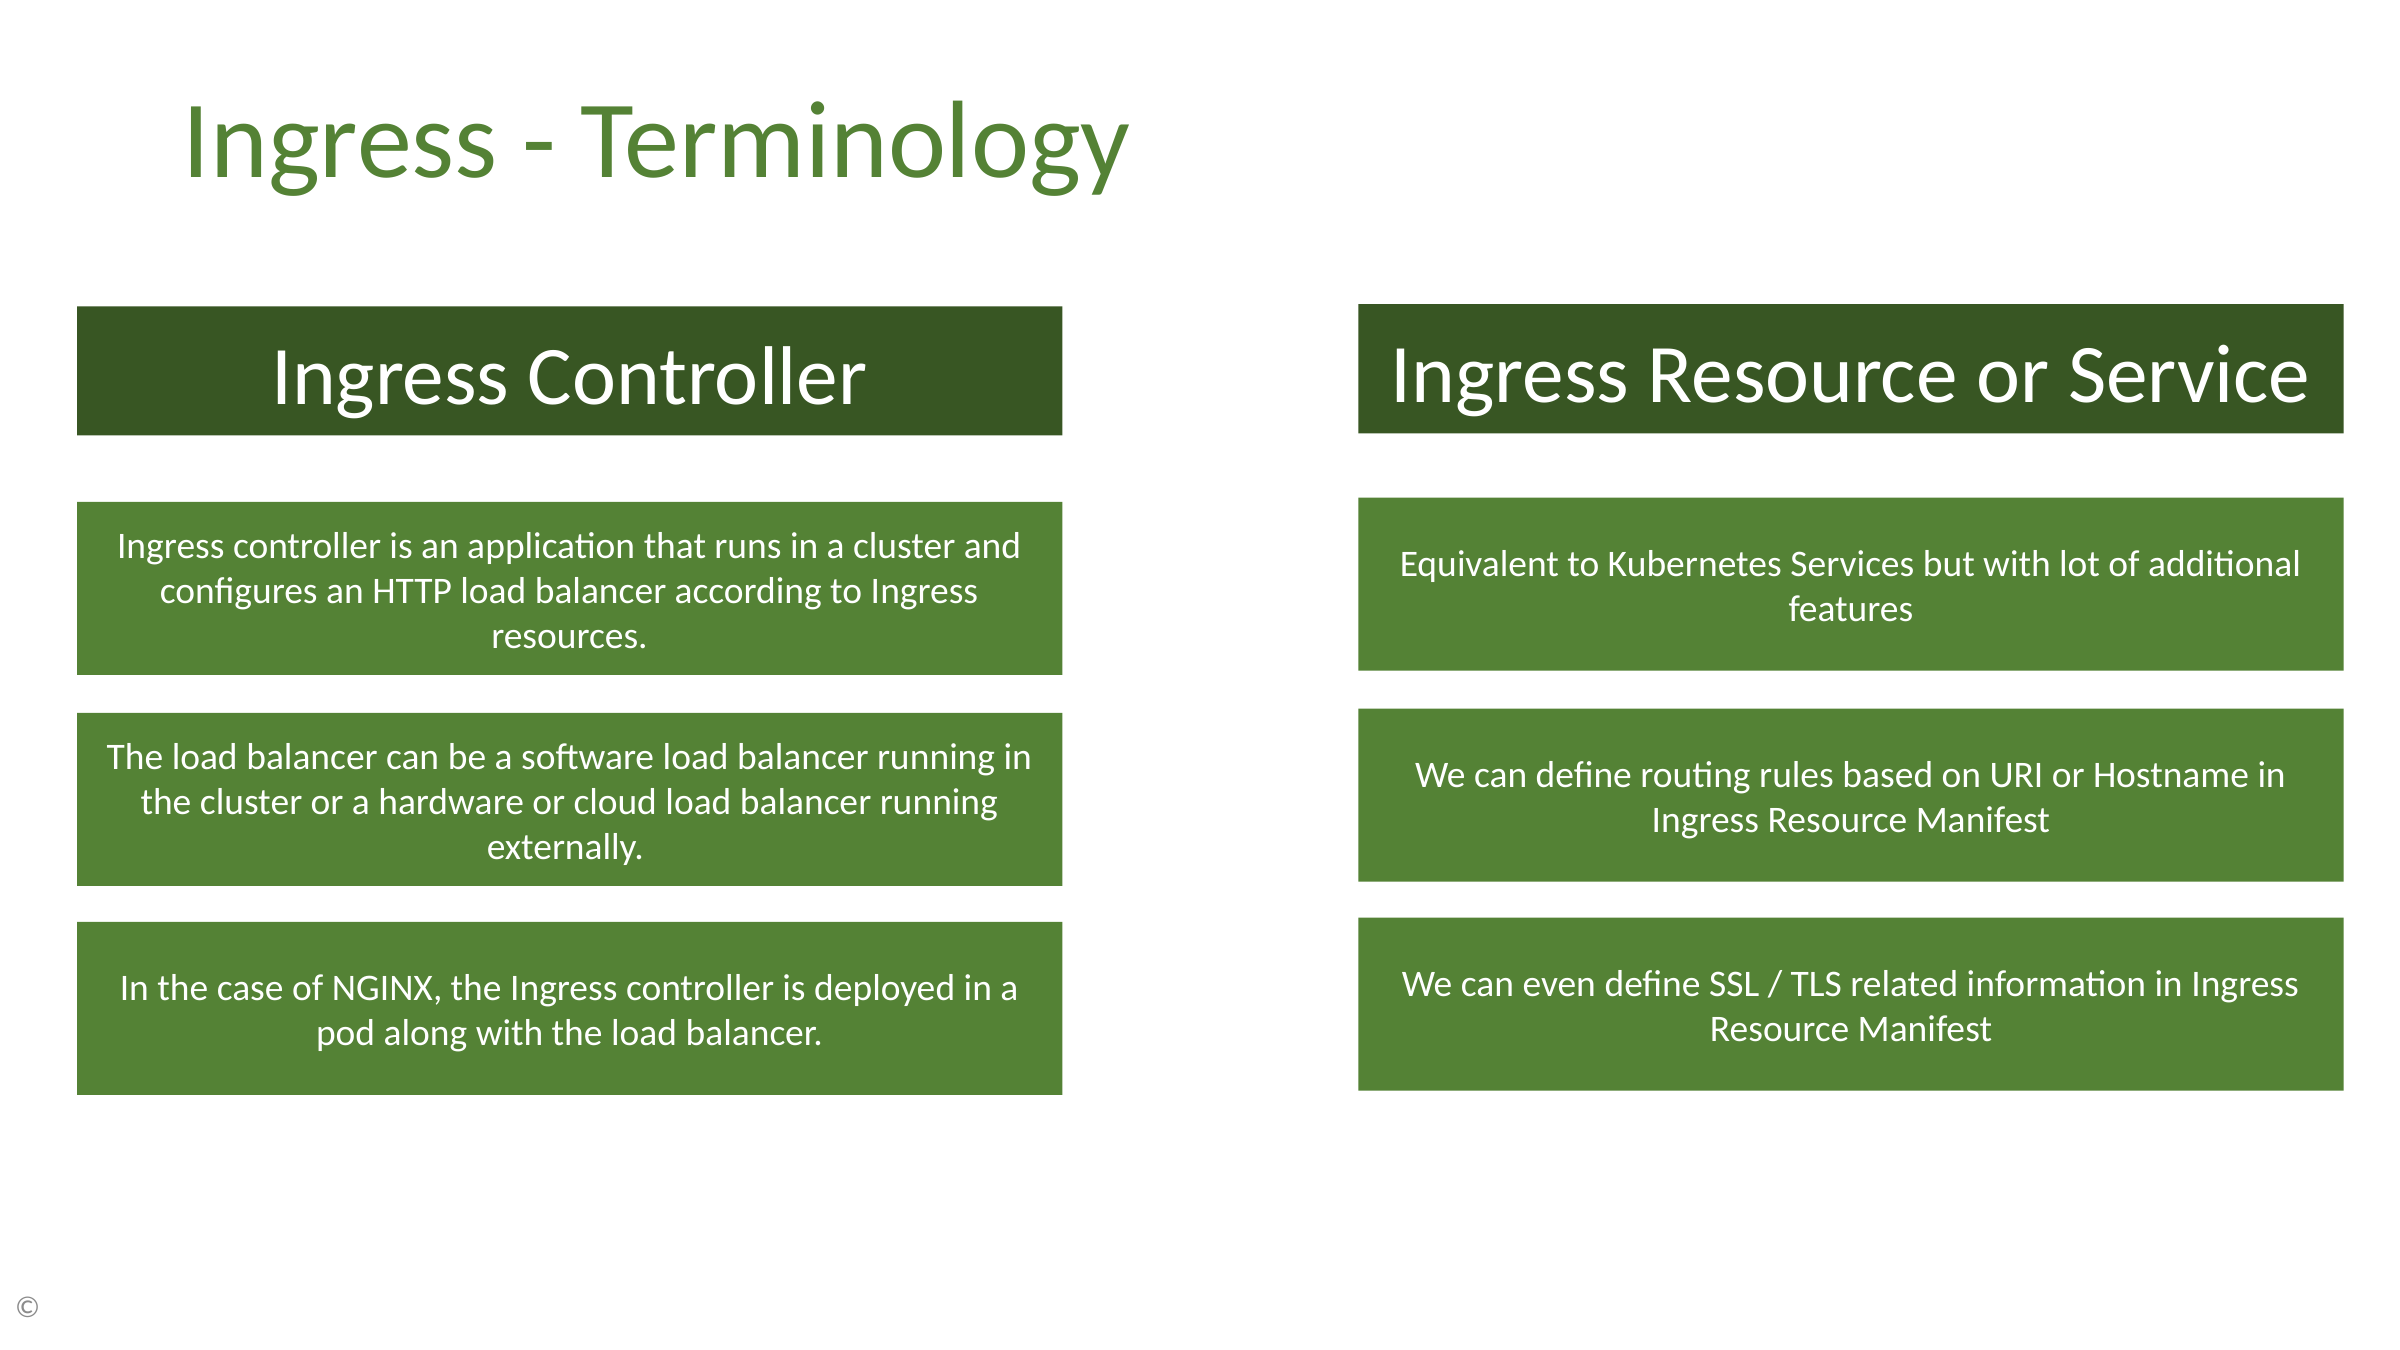

# Ingress - Terminology
Ingress Resource or Service
Ingress Controller
Equivalent to Kubernetes Services but with lot of additional features
Ingress controller is an application that runs in a cluster and configures an HTTP load balancer according to Ingress resources.
We can define routing rules based on URI or Hostname in Ingress Resource Manifest
The load balancer can be a software load balancer running in the cluster or a hardware or cloud load balancer running externally.
We can even define SSL / TLS related information in Ingress Resource Manifest
In the case of NGINX, the Ingress controller is deployed in a pod along with the load balancer.
©